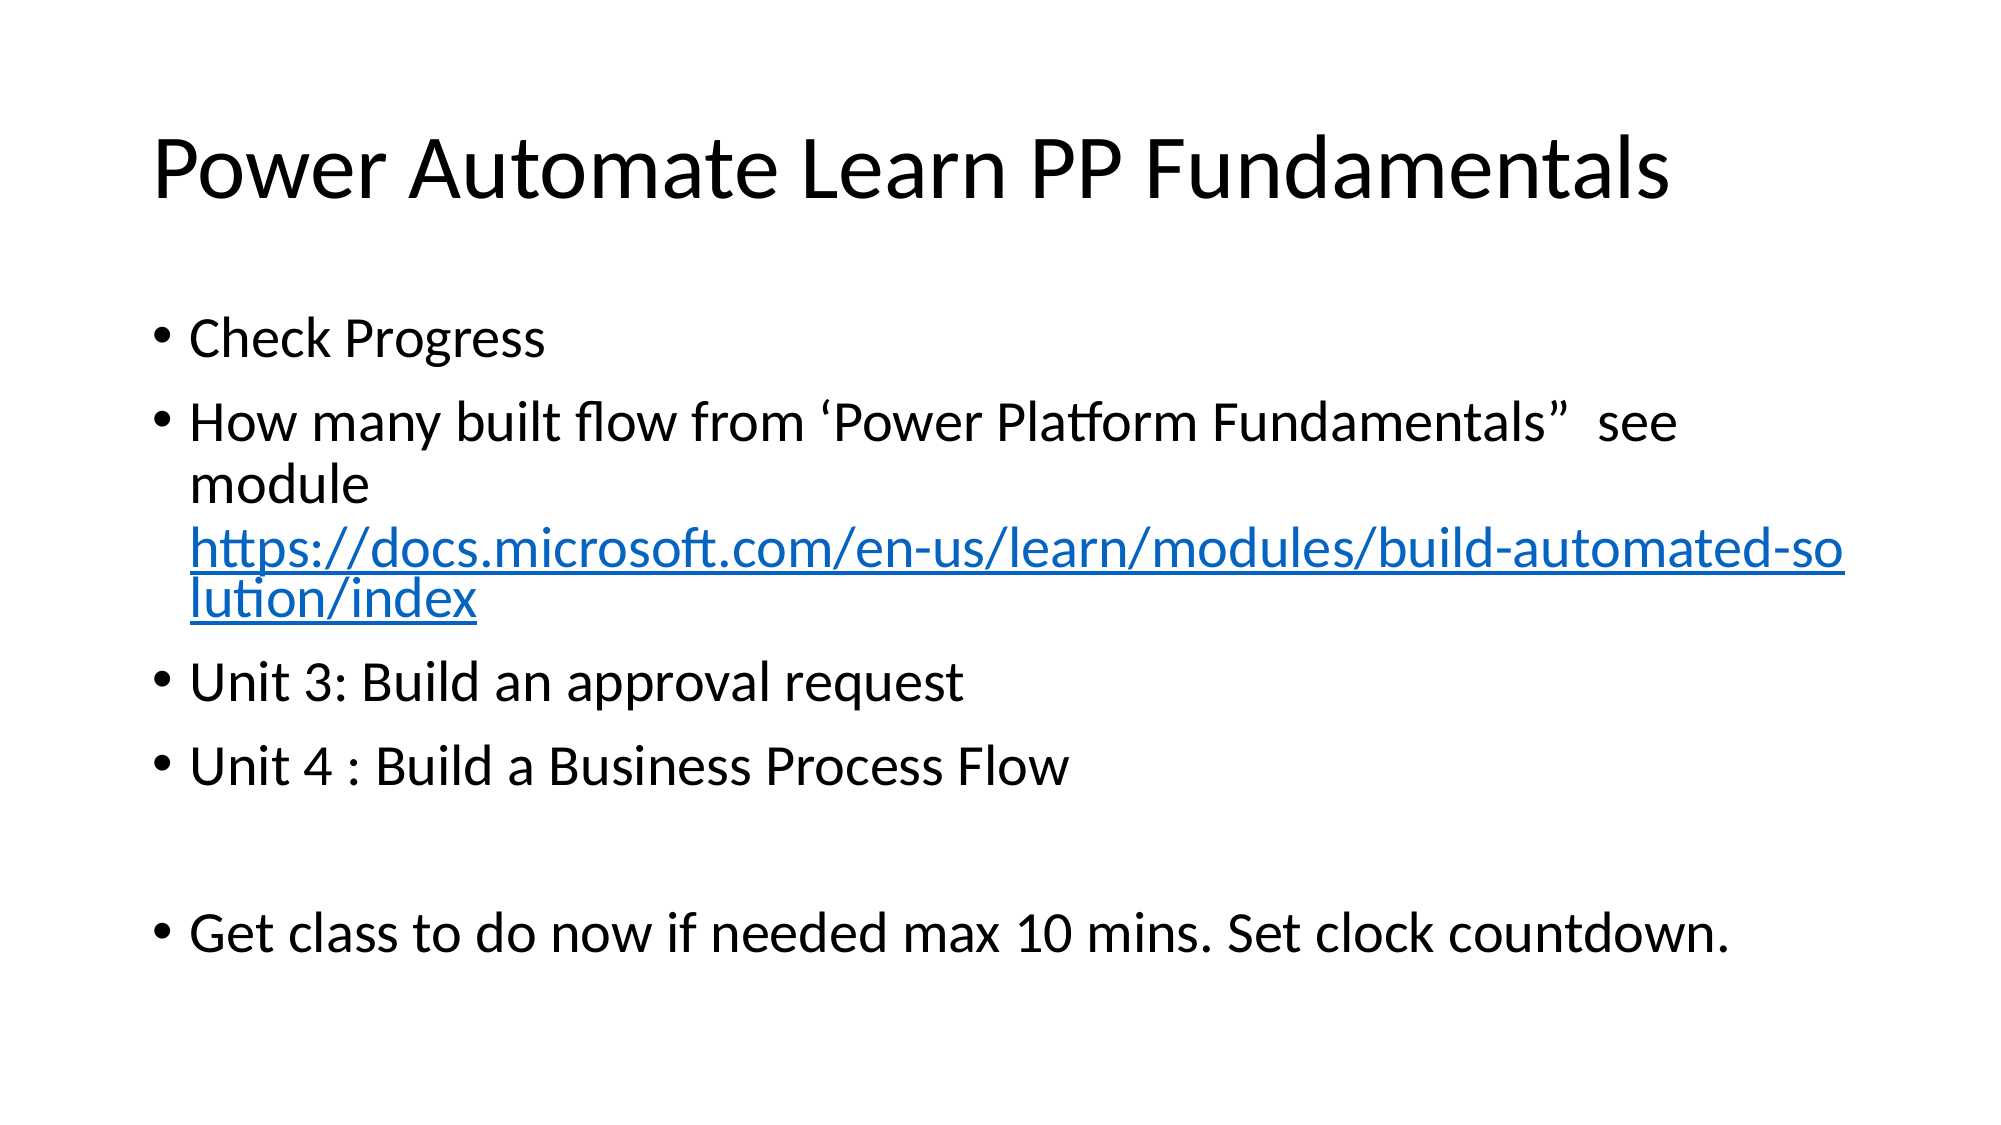

# Power Automate Learn PP Fundamentals
Check Progress
How many built flow from ‘Power Platform Fundamentals”  see module  https://docs.microsoft.com/en-us/learn/modules/build-automated-solution/index
Unit 3: Build an approval request
Unit 4 : Build a Business Process Flow

Get class to do now if needed max 10 mins. Set clock countdown.